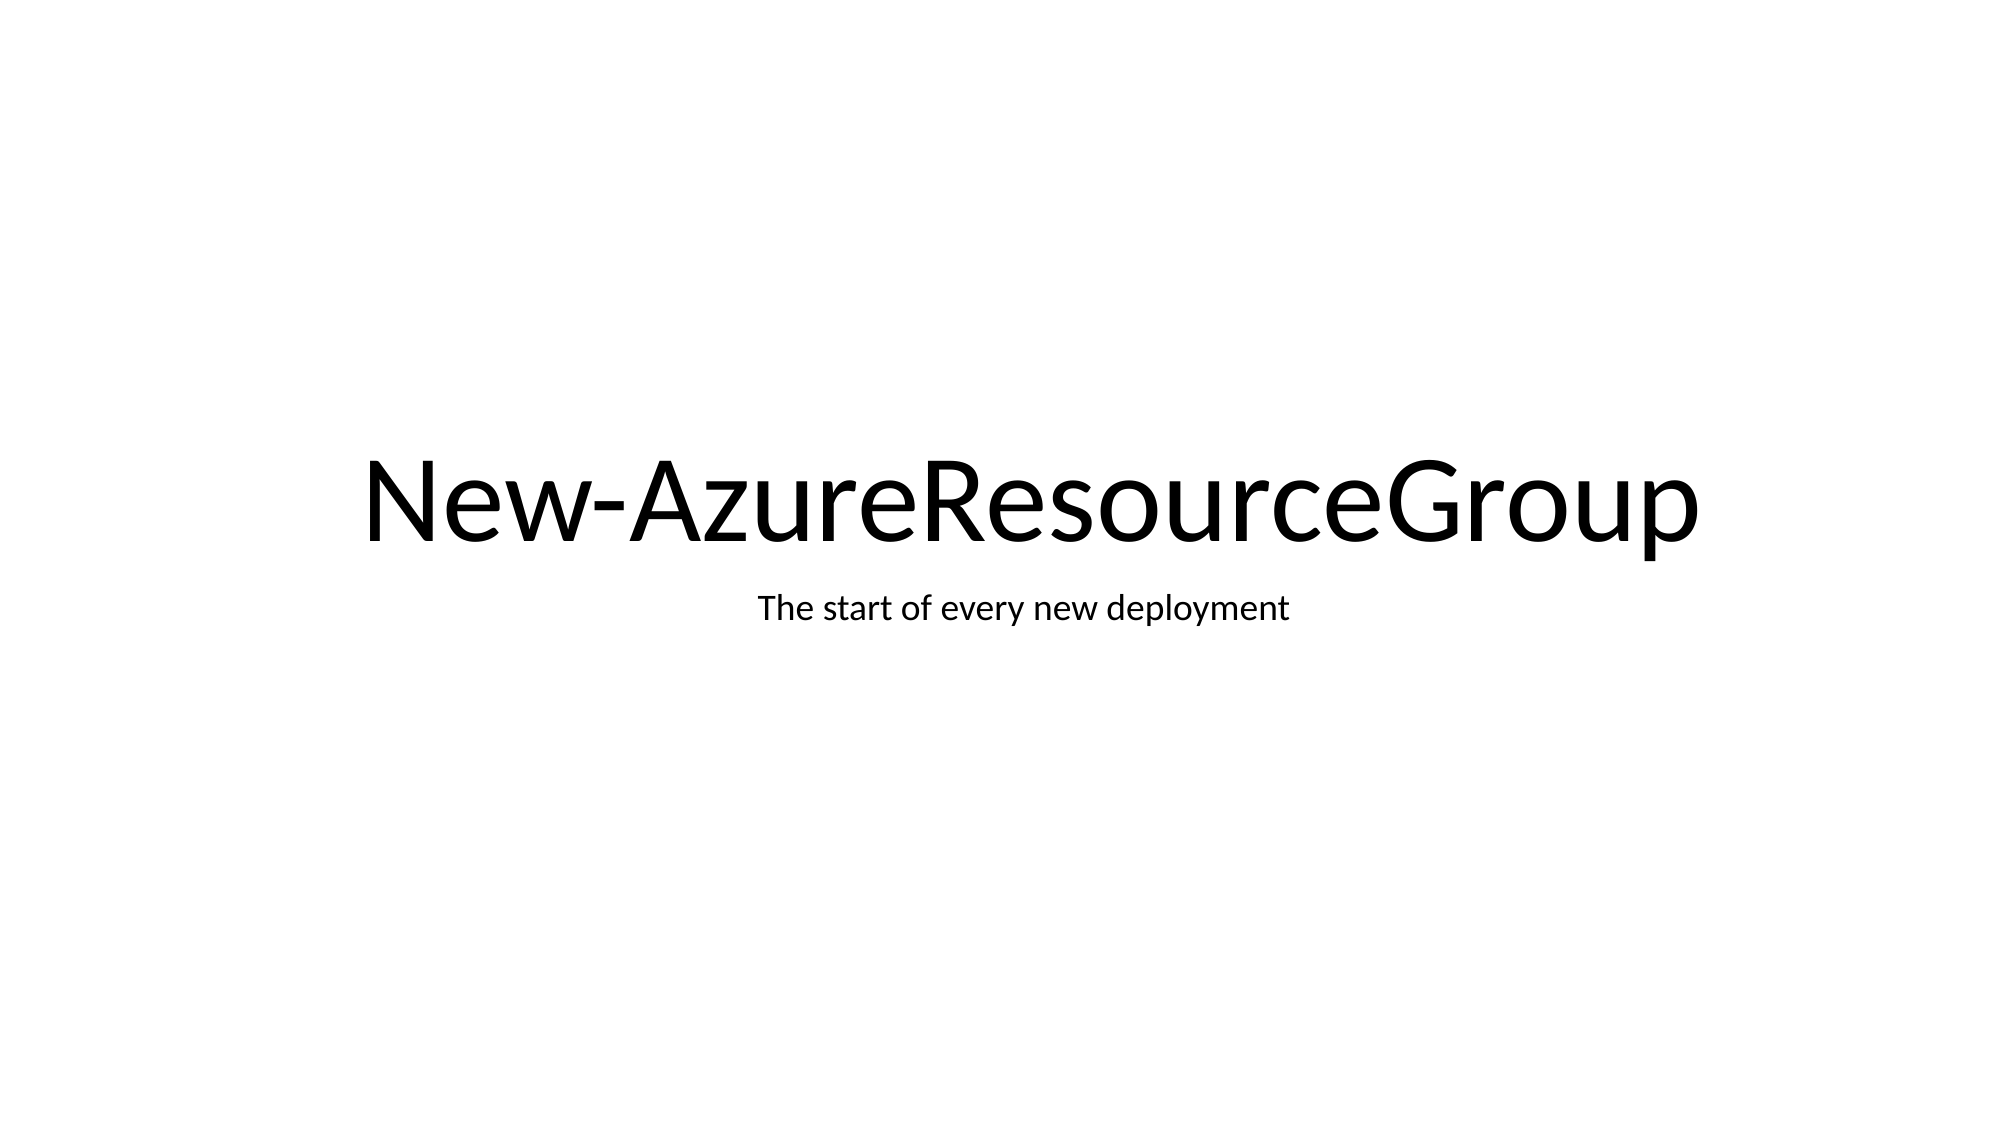

# New-AzureResourceGroup
The start of every new deployment